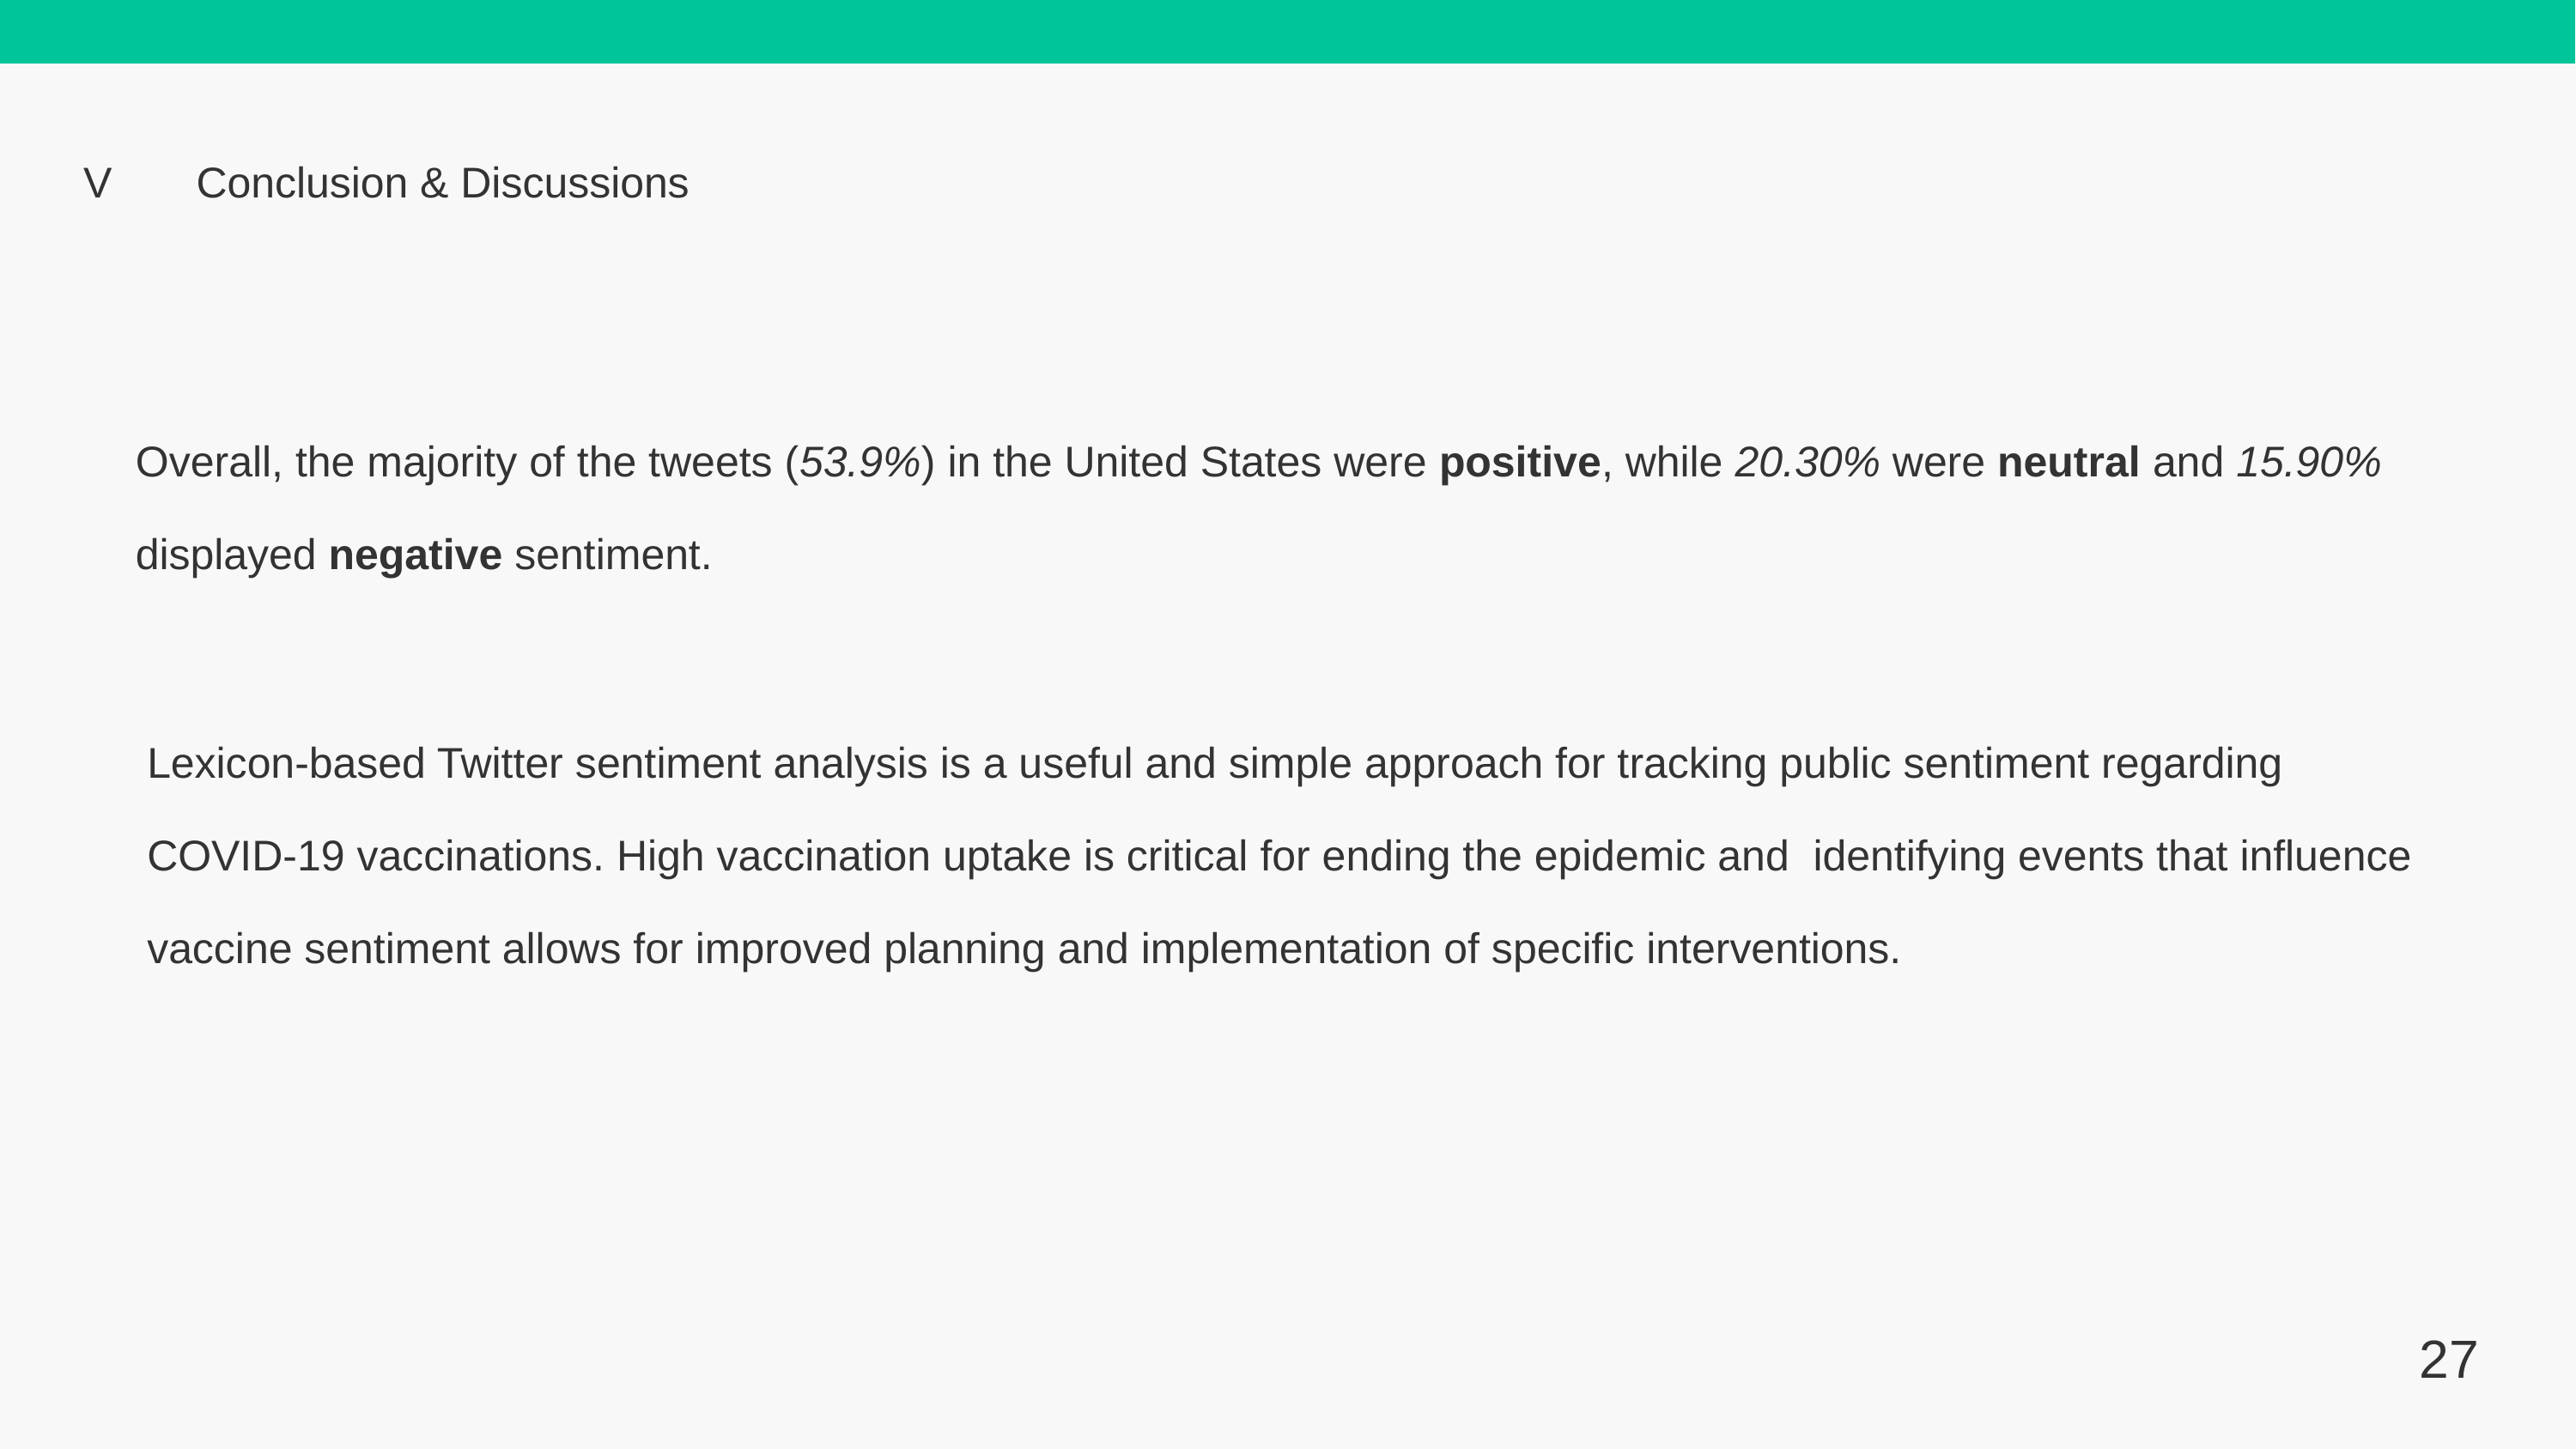

V
Conclusion & Discussions
Overall, the majority of the tweets (53.9%) in the United States were positive, while 20.30% were neutral and 15.90% displayed negative sentiment.

Lexicon-based Twitter sentiment analysis is a useful and simple approach for tracking public sentiment regarding COVID-19 vaccinations. High vaccination uptake is critical for ending the epidemic and  identifying events that influence vaccine sentiment allows for improved planning and implementation of specific interventions.

27